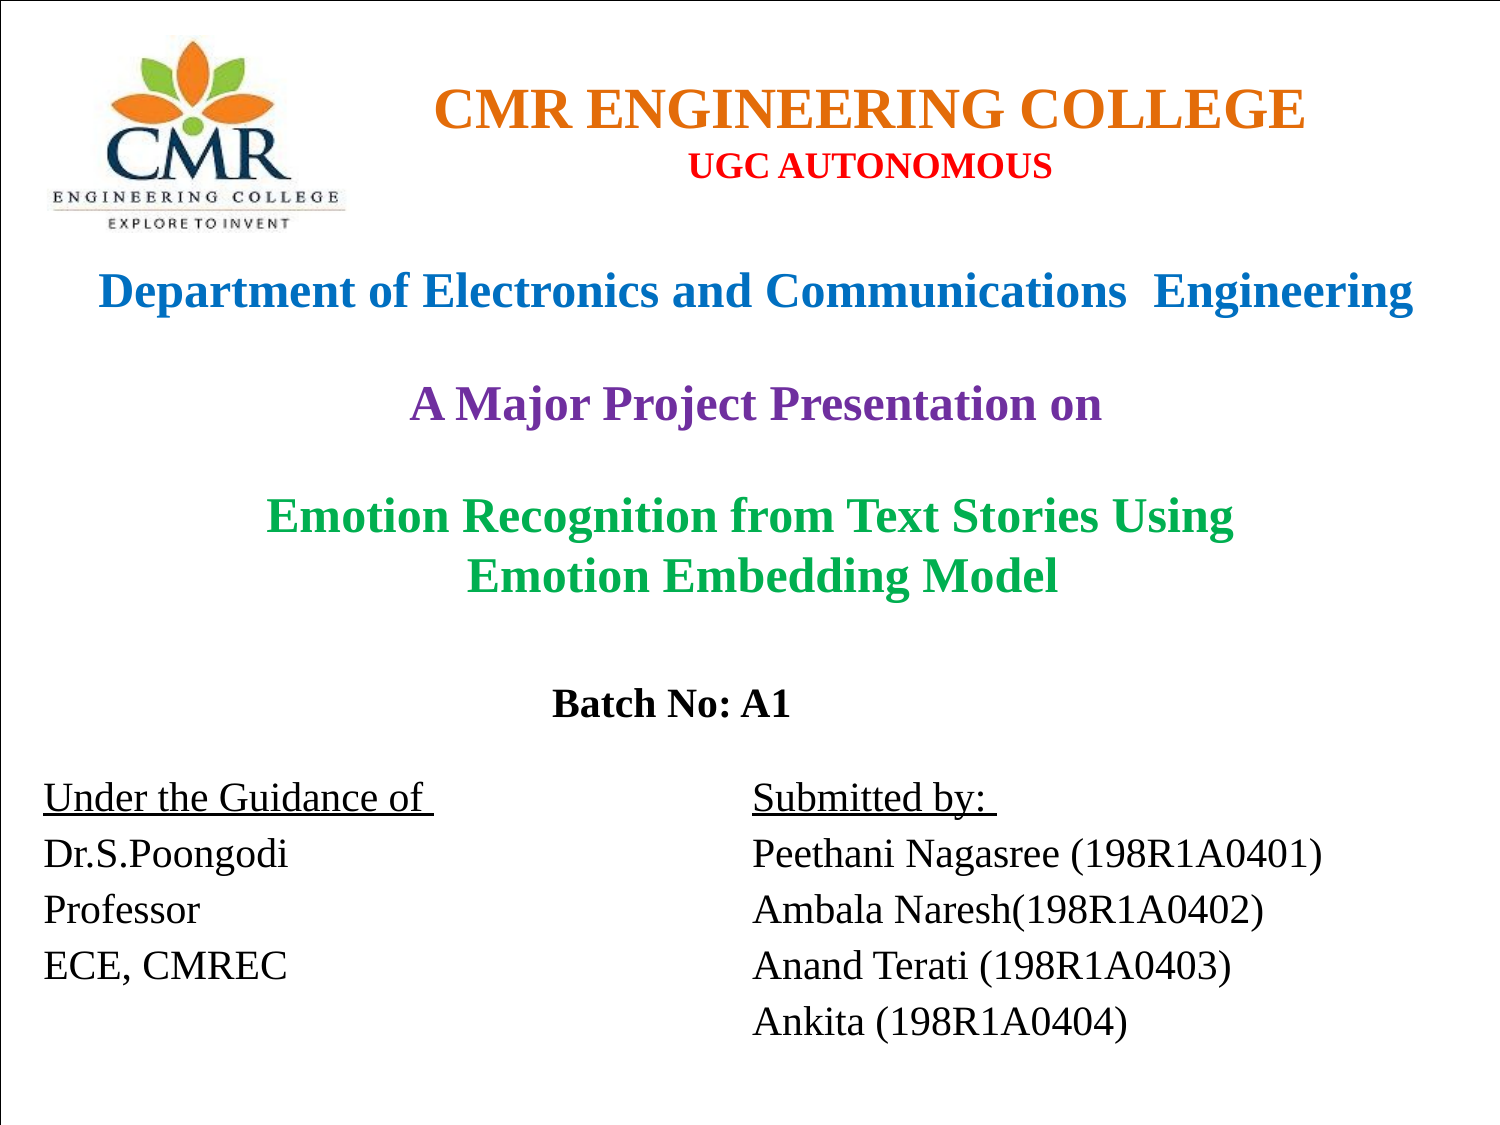

# CMR ENGINEERING COLLEGE
UGC AUTONOMOUS
Department of Electronics and Communications  Engineering

A Major Project Presentation on

Emotion Recognition from Text Stories Using
 Emotion Embedding Model
Batch No: A1
Under the Guidance of
Dr.S.Poongodi
Professor
ECE, CMREC
Submitted by:
Peethani Nagasree (198R1A0401)
Ambala Naresh(198R1A0402)
Anand Terati (198R1A0403)
Ankita (198R1A0404)